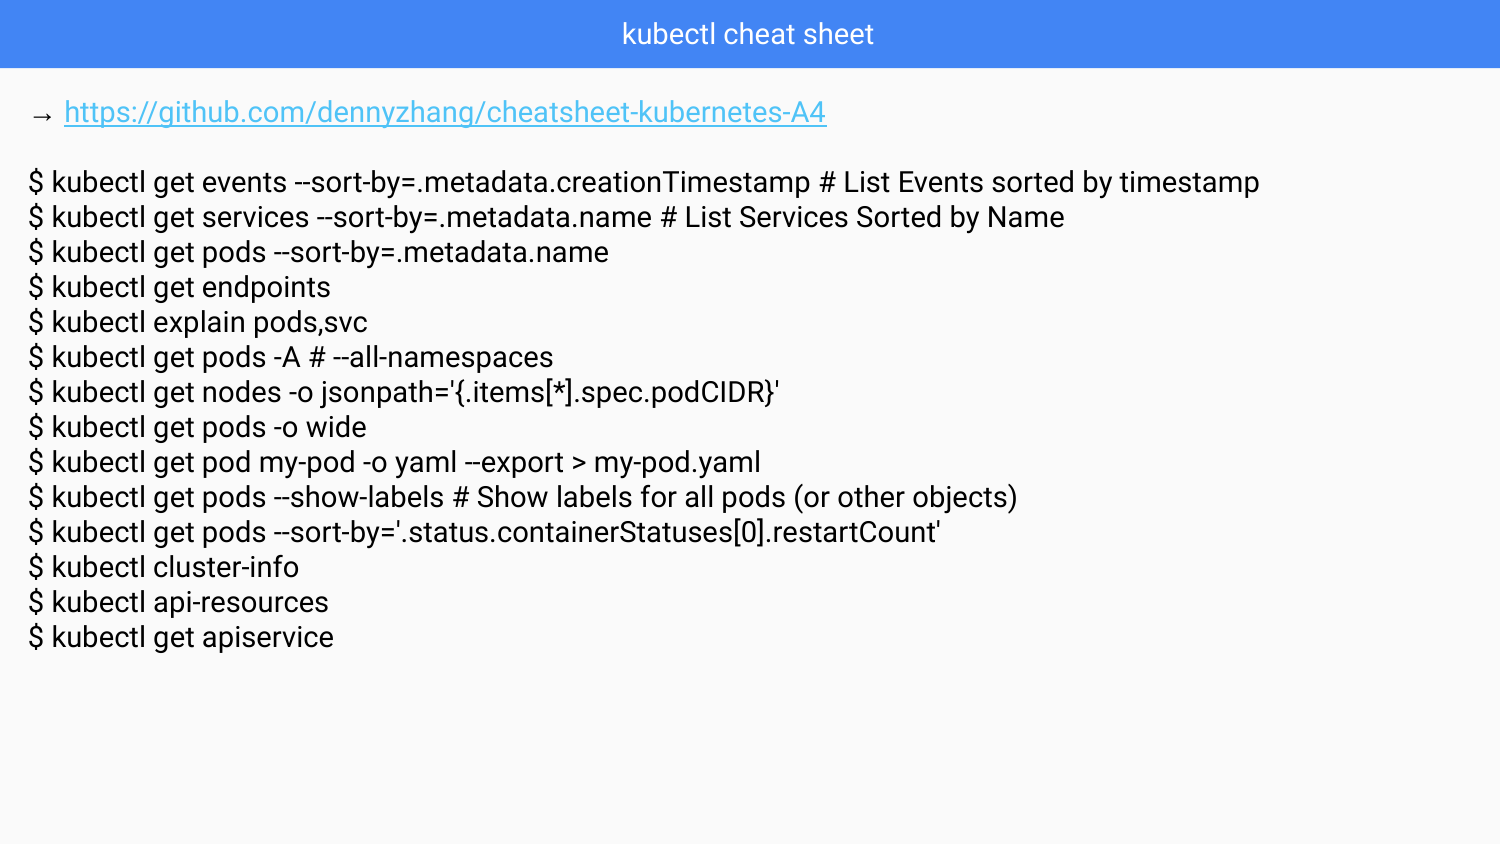

kubectl cheat sheet
→ https://github.com/dennyzhang/cheatsheet-kubernetes-A4
$ kubectl get events --sort-by=.metadata.creationTimestamp # List Events sorted by timestamp
$ kubectl get services --sort-by=.metadata.name # List Services Sorted by Name
$ kubectl get pods --sort-by=.metadata.name
$ kubectl get endpoints
$ kubectl explain pods,svc
$ kubectl get pods -A # --all-namespaces
$ kubectl get nodes -o jsonpath='{.items[*].spec.podCIDR}'
$ kubectl get pods -o wide
$ kubectl get pod my-pod -o yaml --export > my-pod.yaml
$ kubectl get pods --show-labels # Show labels for all pods (or other objects)
$ kubectl get pods --sort-by='.status.containerStatuses[0].restartCount'
$ kubectl cluster-info
$ kubectl api-resources
$ kubectl get apiservice